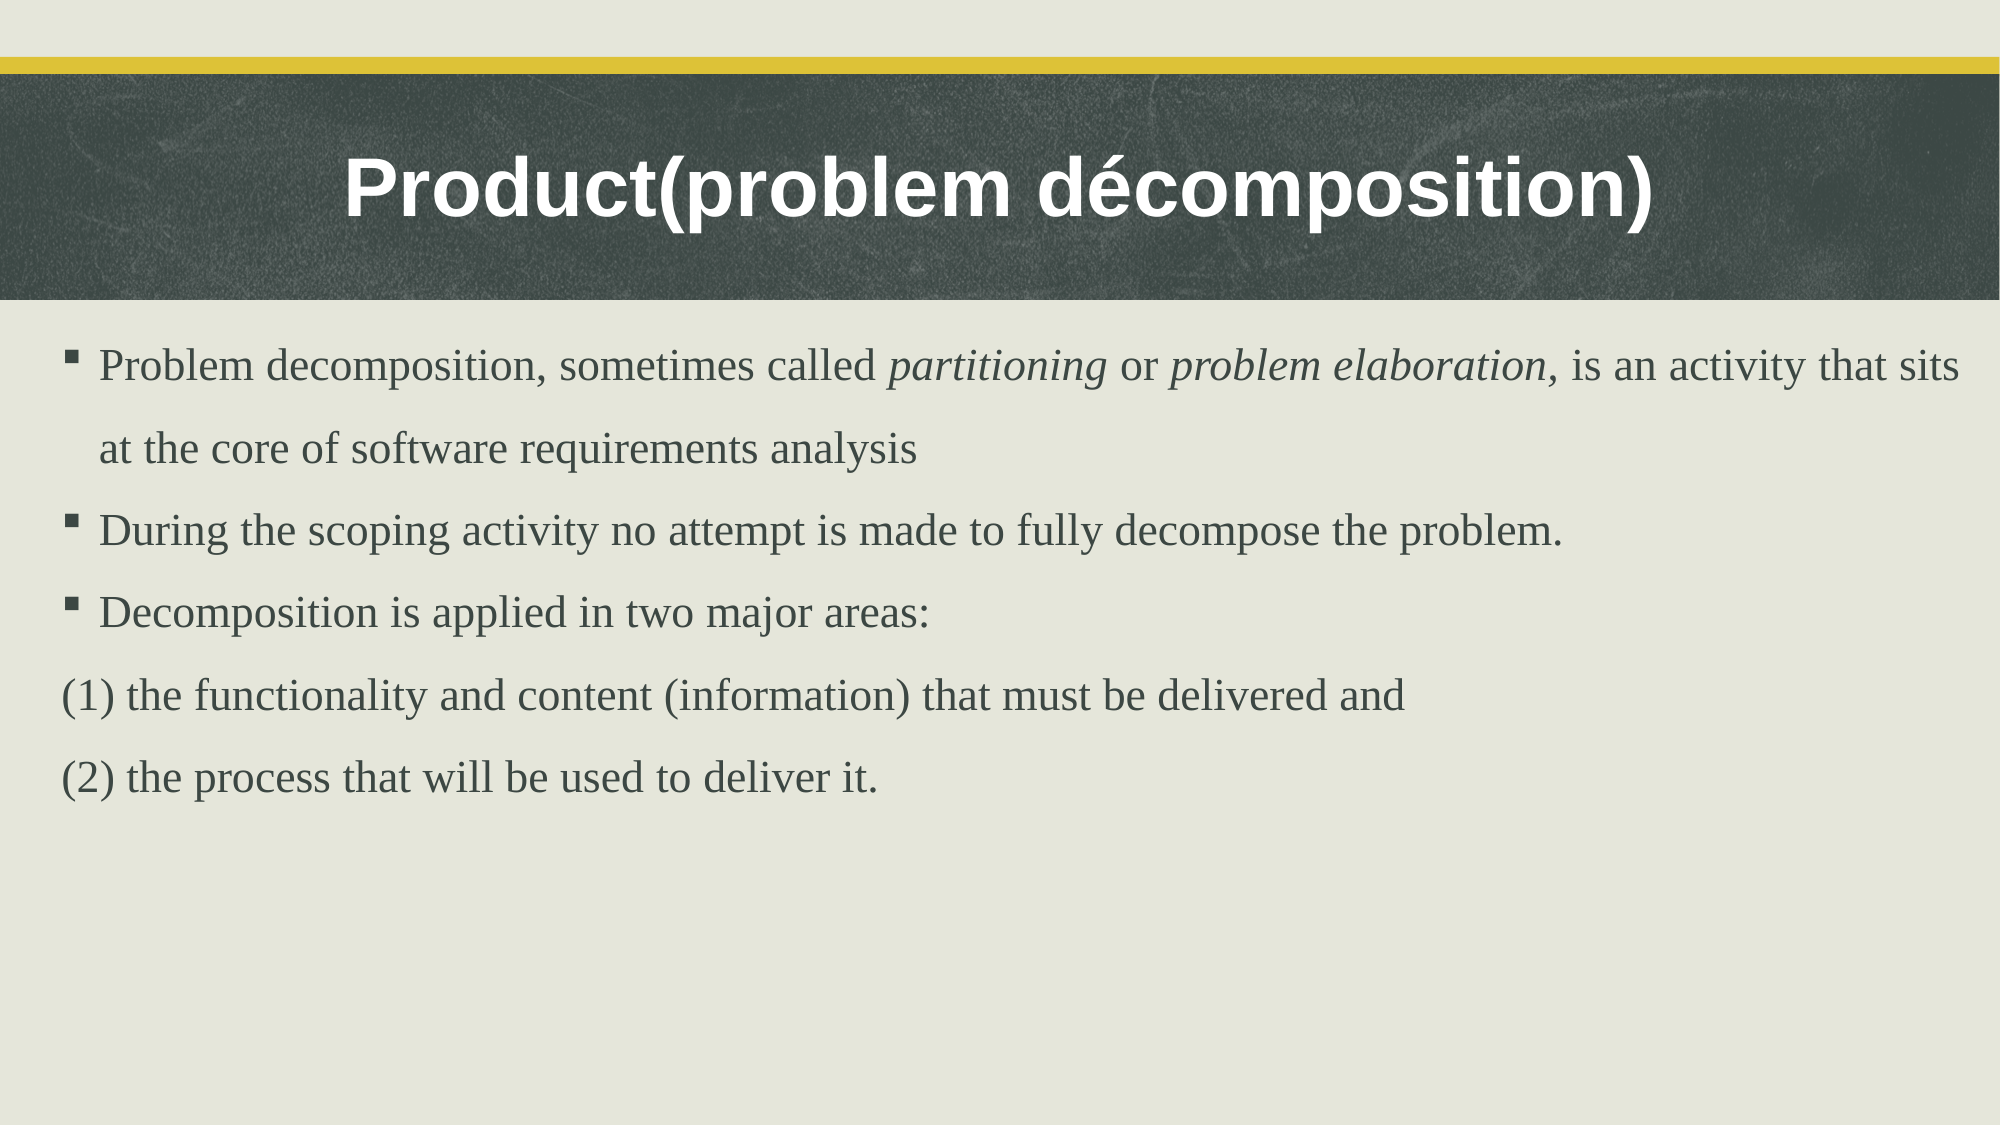

# Product(problem décomposition)
Problem decomposition, sometimes called partitioning or problem elaboration, is an activity that sits at the core of software requirements analysis
During the scoping activity no attempt is made to fully decompose the problem.
Decomposition is applied in two major areas:
(1) the functionality and content (information) that must be delivered and
(2) the process that will be used to deliver it.